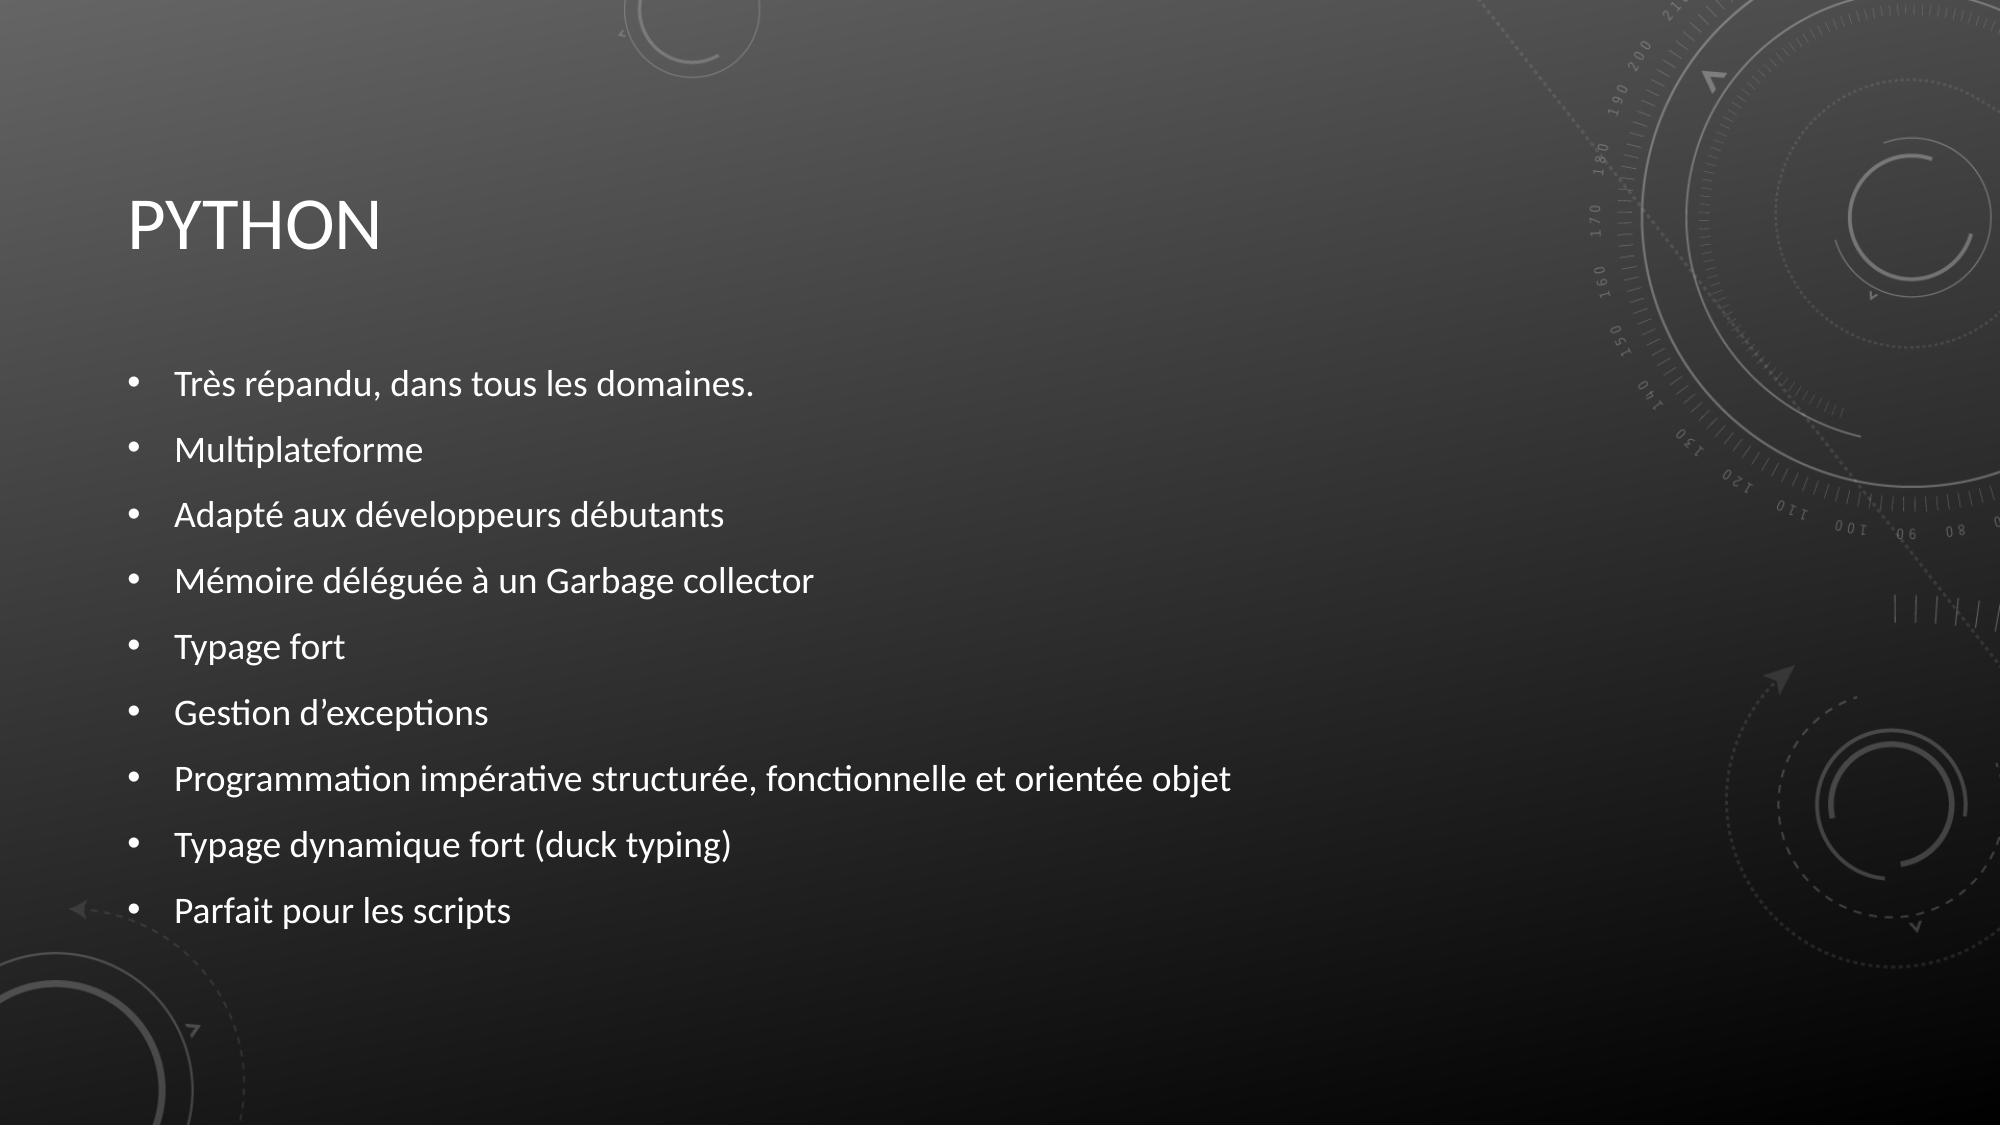

Python
Très répandu, dans tous les domaines.
Multiplateforme
Adapté aux développeurs débutants
Mémoire déléguée à un Garbage collector
Typage fort
Gestion d’exceptions
Programmation impérative structurée, fonctionnelle et orientée objet
Typage dynamique fort (duck typing)
Parfait pour les scripts